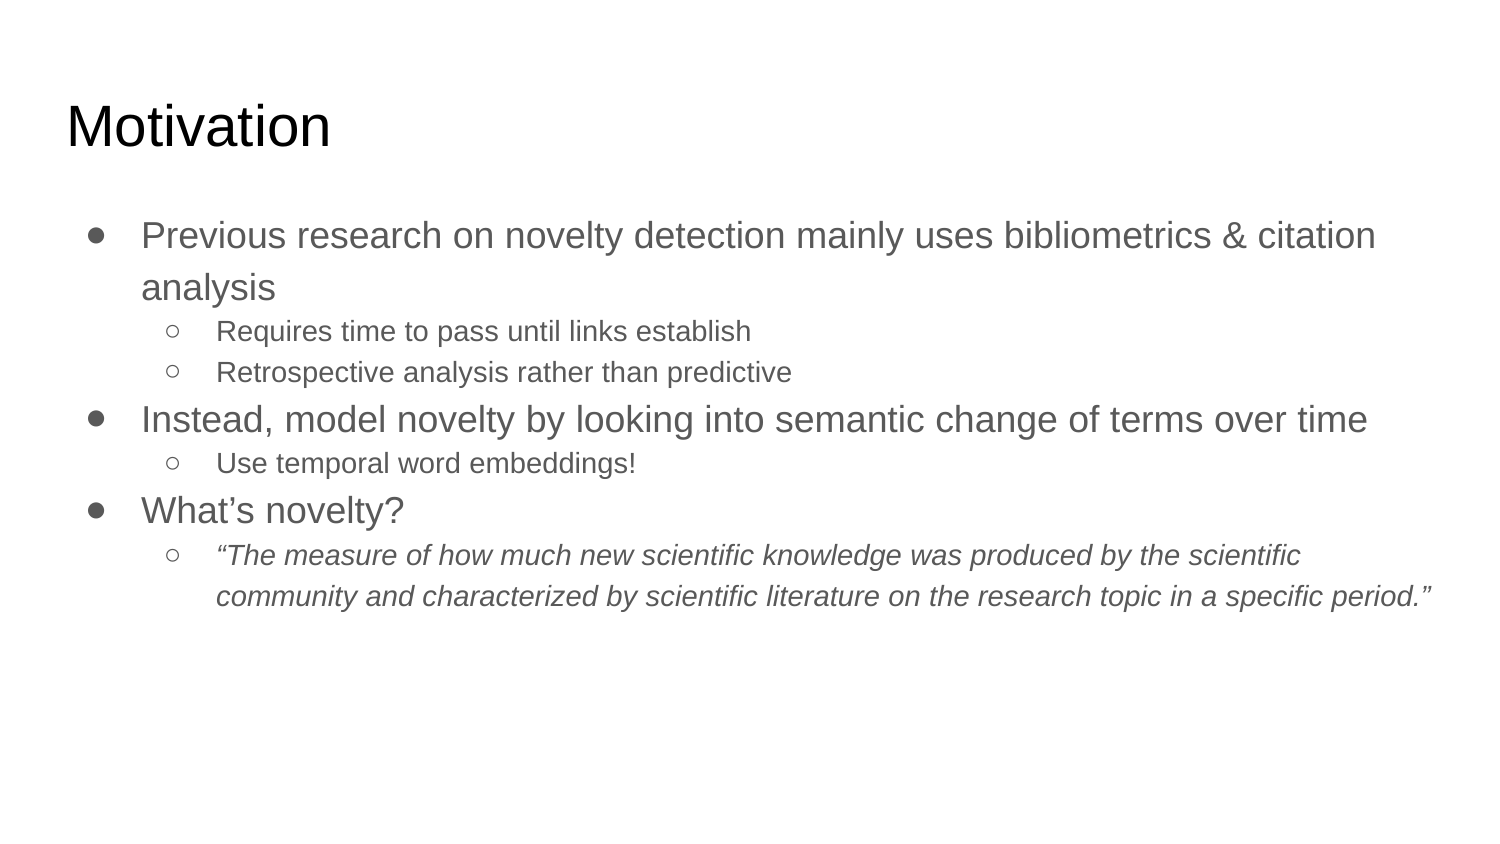

# Motivation
Previous research on novelty detection mainly uses bibliometrics & citation analysis
Requires time to pass until links establish
Retrospective analysis rather than predictive
Instead, model novelty by looking into semantic change of terms over time
Use temporal word embeddings!
What’s novelty?
“The measure of how much new scientific knowledge was produced by the scientific community and characterized by scientific literature on the research topic in a specific period.”